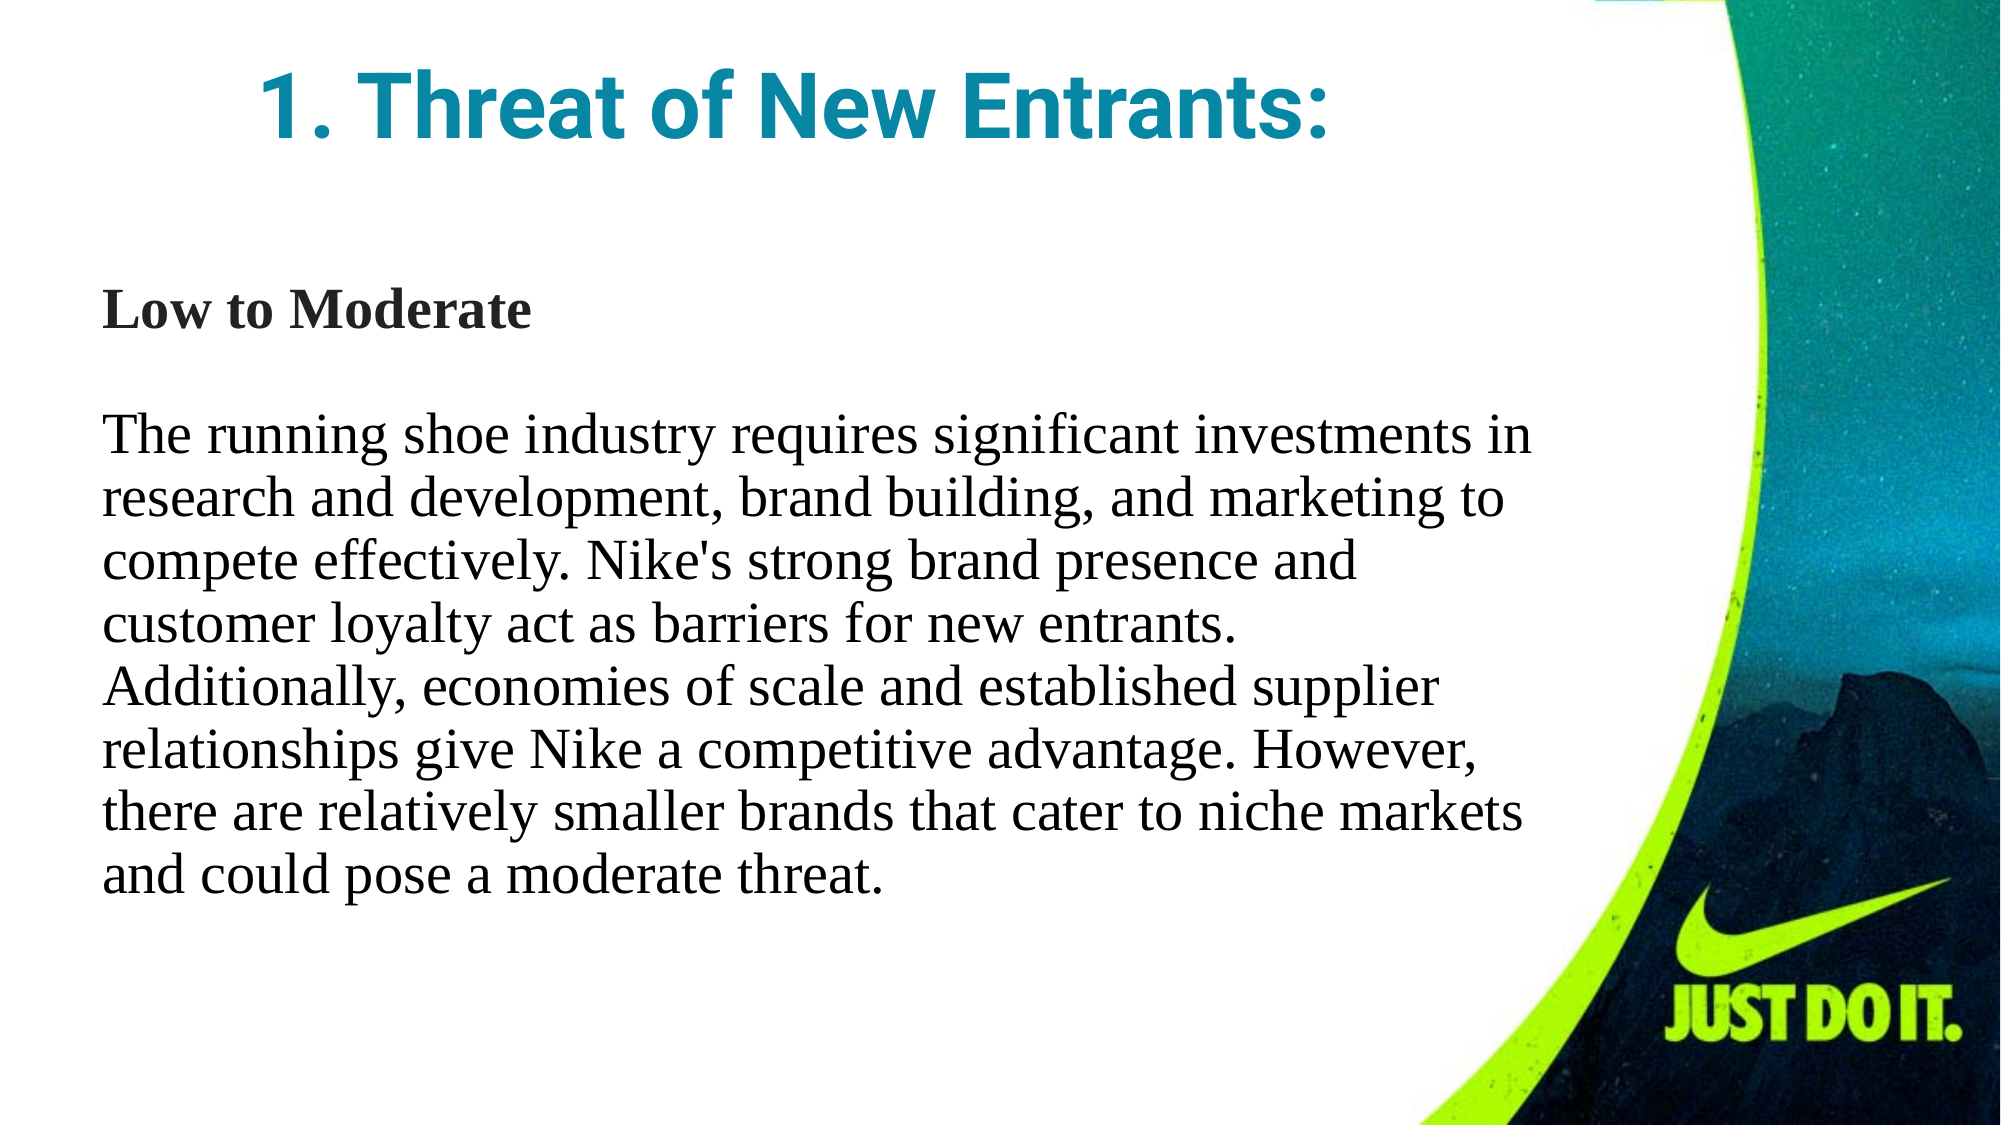

# 1. Threat of New Entrants:
Low to Moderate
The running shoe industry requires significant investments in research and development, brand building, and marketing to compete effectively. Nike's strong brand presence and customer loyalty act as barriers for new entrants. Additionally, economies of scale and established supplier relationships give Nike a competitive advantage. However, there are relatively smaller brands that cater to niche markets and could pose a moderate threat.